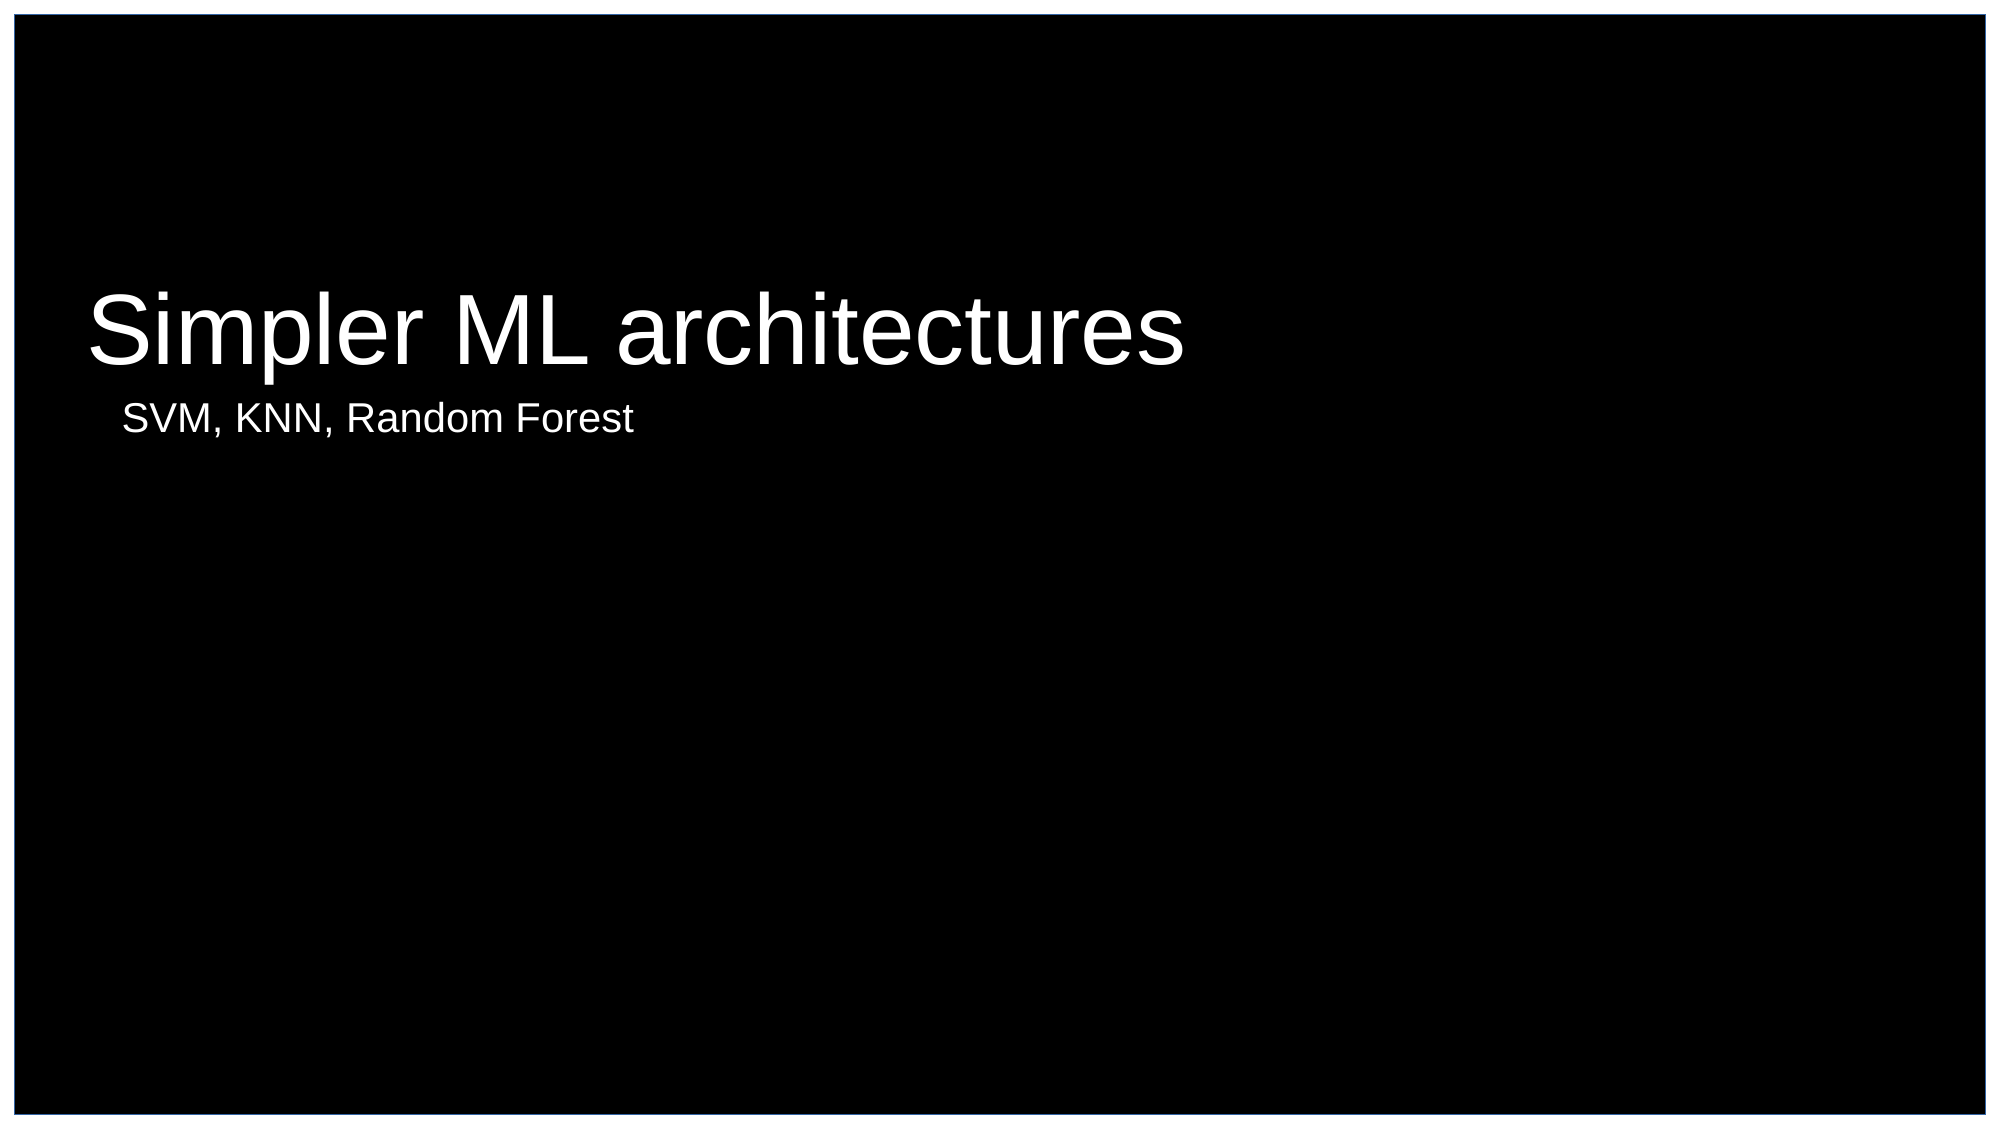

Simpler ML architectures
SVM, KNN, Random Forest